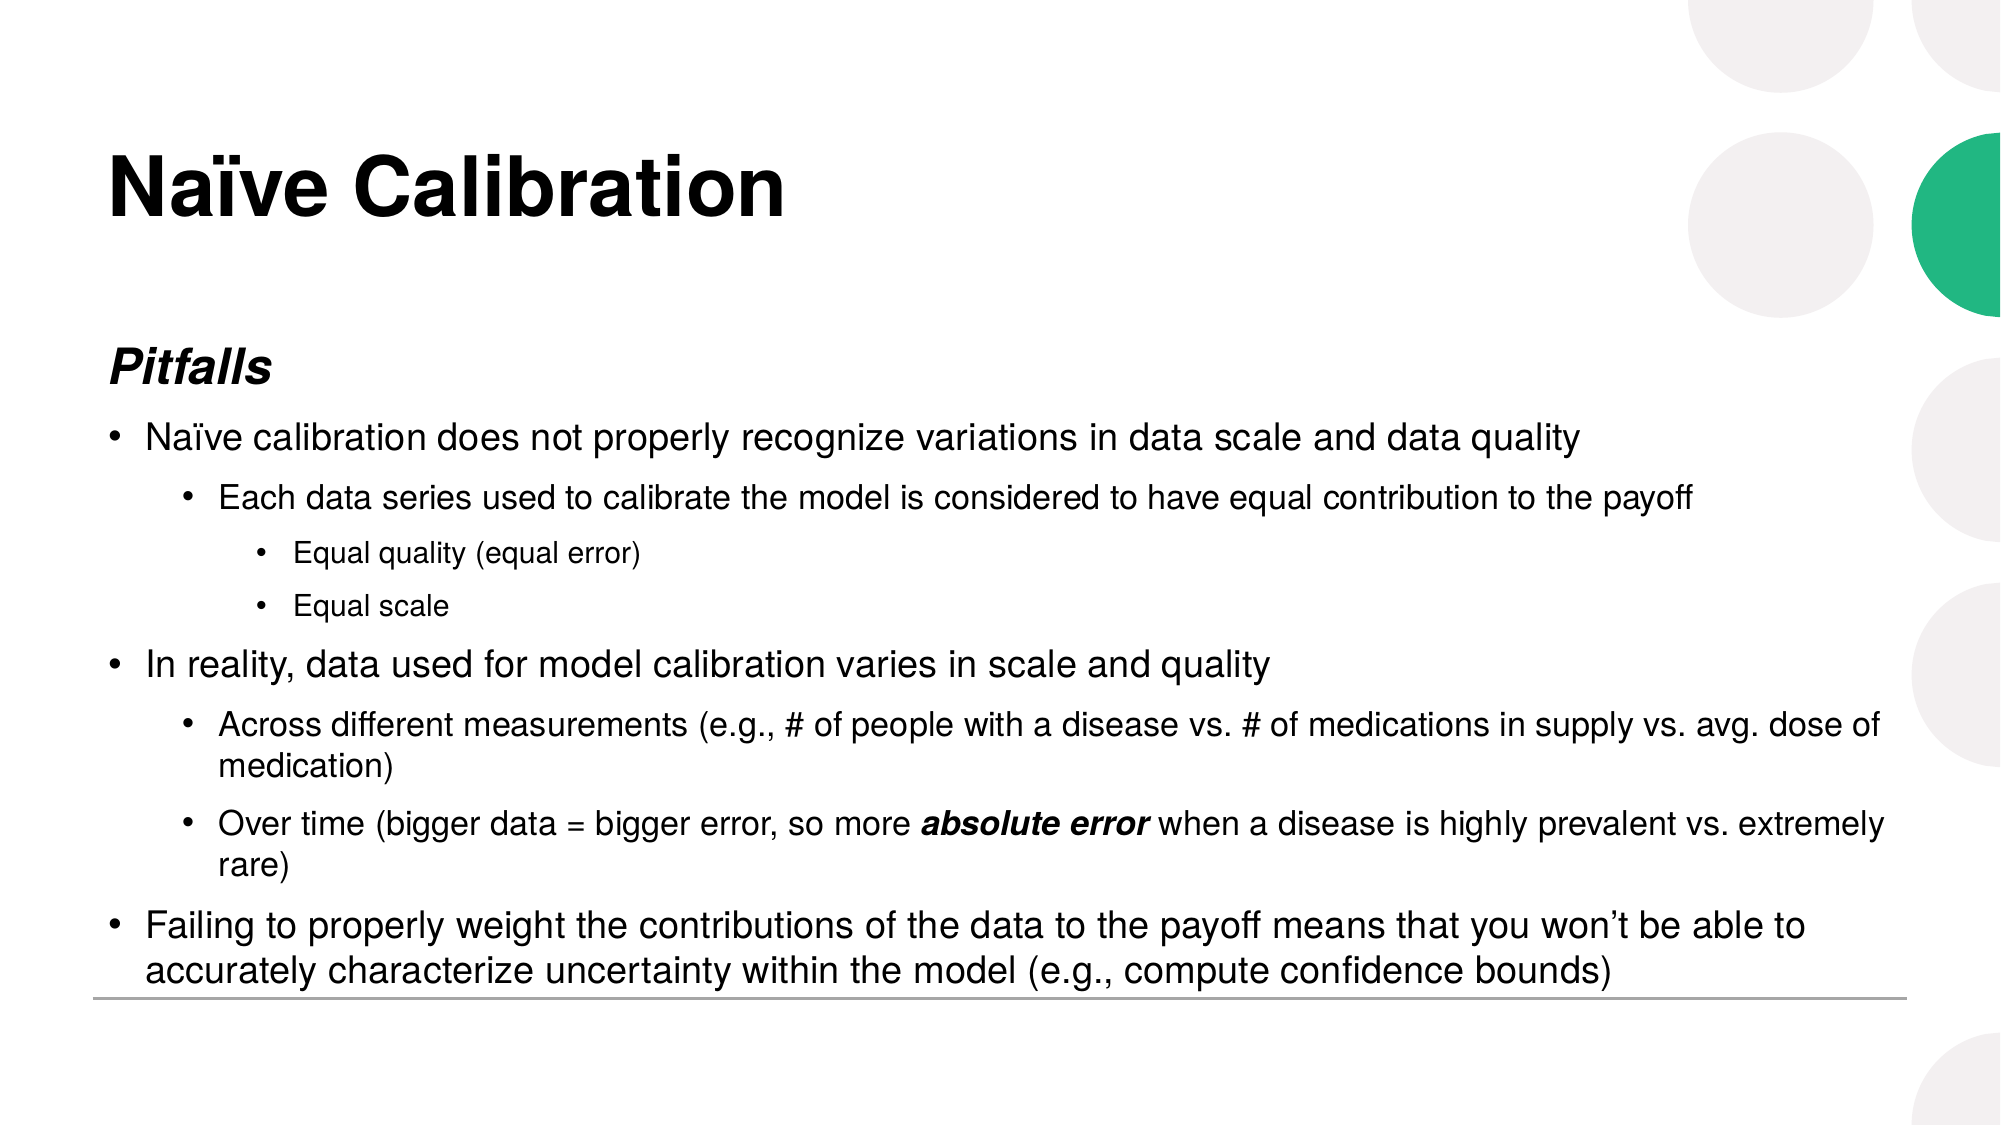

# Naïve Calibration
Pitfalls
Naïve calibration does not properly recognize variations in data scale and data quality
Each data series used to calibrate the model is considered to have equal contribution to the payoff
Equal quality (equal error)
Equal scale
In reality, data used for model calibration varies in scale and quality
Across different measurements (e.g., # of people with a disease vs. # of medications in supply vs. avg. dose of medication)
Over time (bigger data = bigger error, so more absolute error when a disease is highly prevalent vs. extremely rare)
Failing to properly weight the contributions of the data to the payoff means that you won’t be able to accurately characterize uncertainty within the model (e.g., compute confidence bounds)